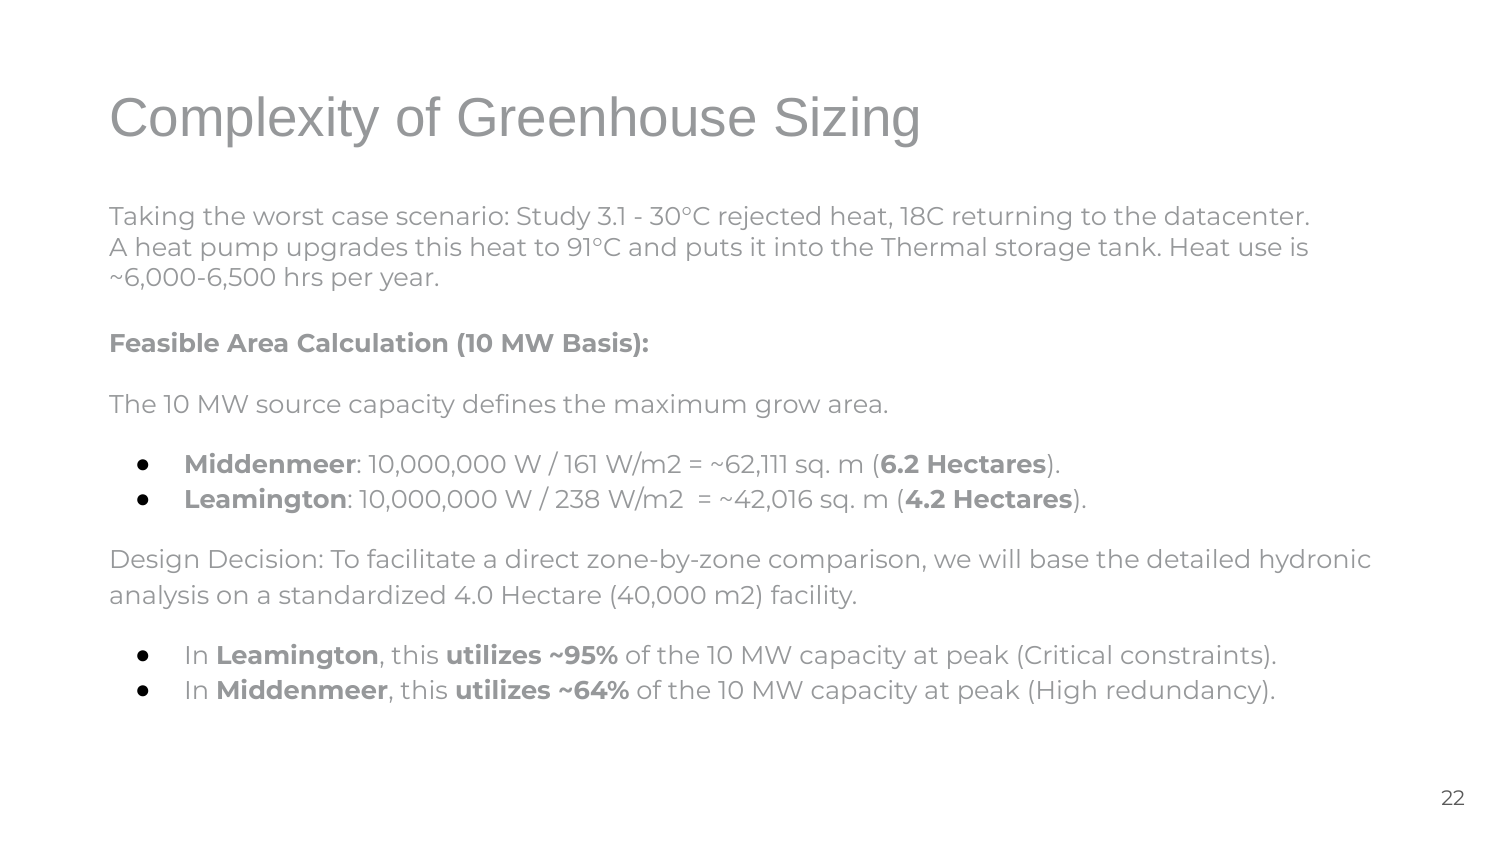

Complexity of Greenhouse Sizing
Taking the worst case scenario: Study 3.1 - 30°C rejected heat, 18C returning to the datacenter.
A heat pump upgrades this heat to 91°C and puts it into the Thermal storage tank. Heat use is ~6,000-6,500 hrs per year.

Feasible Area Calculation (10 MW Basis):
The 10 MW source capacity defines the maximum grow area.
Middenmeer: 10,000,000 W / 161 W/m2 = ~62,111 sq. m (6.2 Hectares).
Leamington: 10,000,000 W / 238 W/m2  = ~42,016 sq. m (4.2 Hectares).
Design Decision: To facilitate a direct zone-by-zone comparison, we will base the detailed hydronic analysis on a standardized 4.0 Hectare (40,000 m2) facility.
In Leamington, this utilizes ~95% of the 10 MW capacity at peak (Critical constraints).
In Middenmeer, this utilizes ~64% of the 10 MW capacity at peak (High redundancy).
22